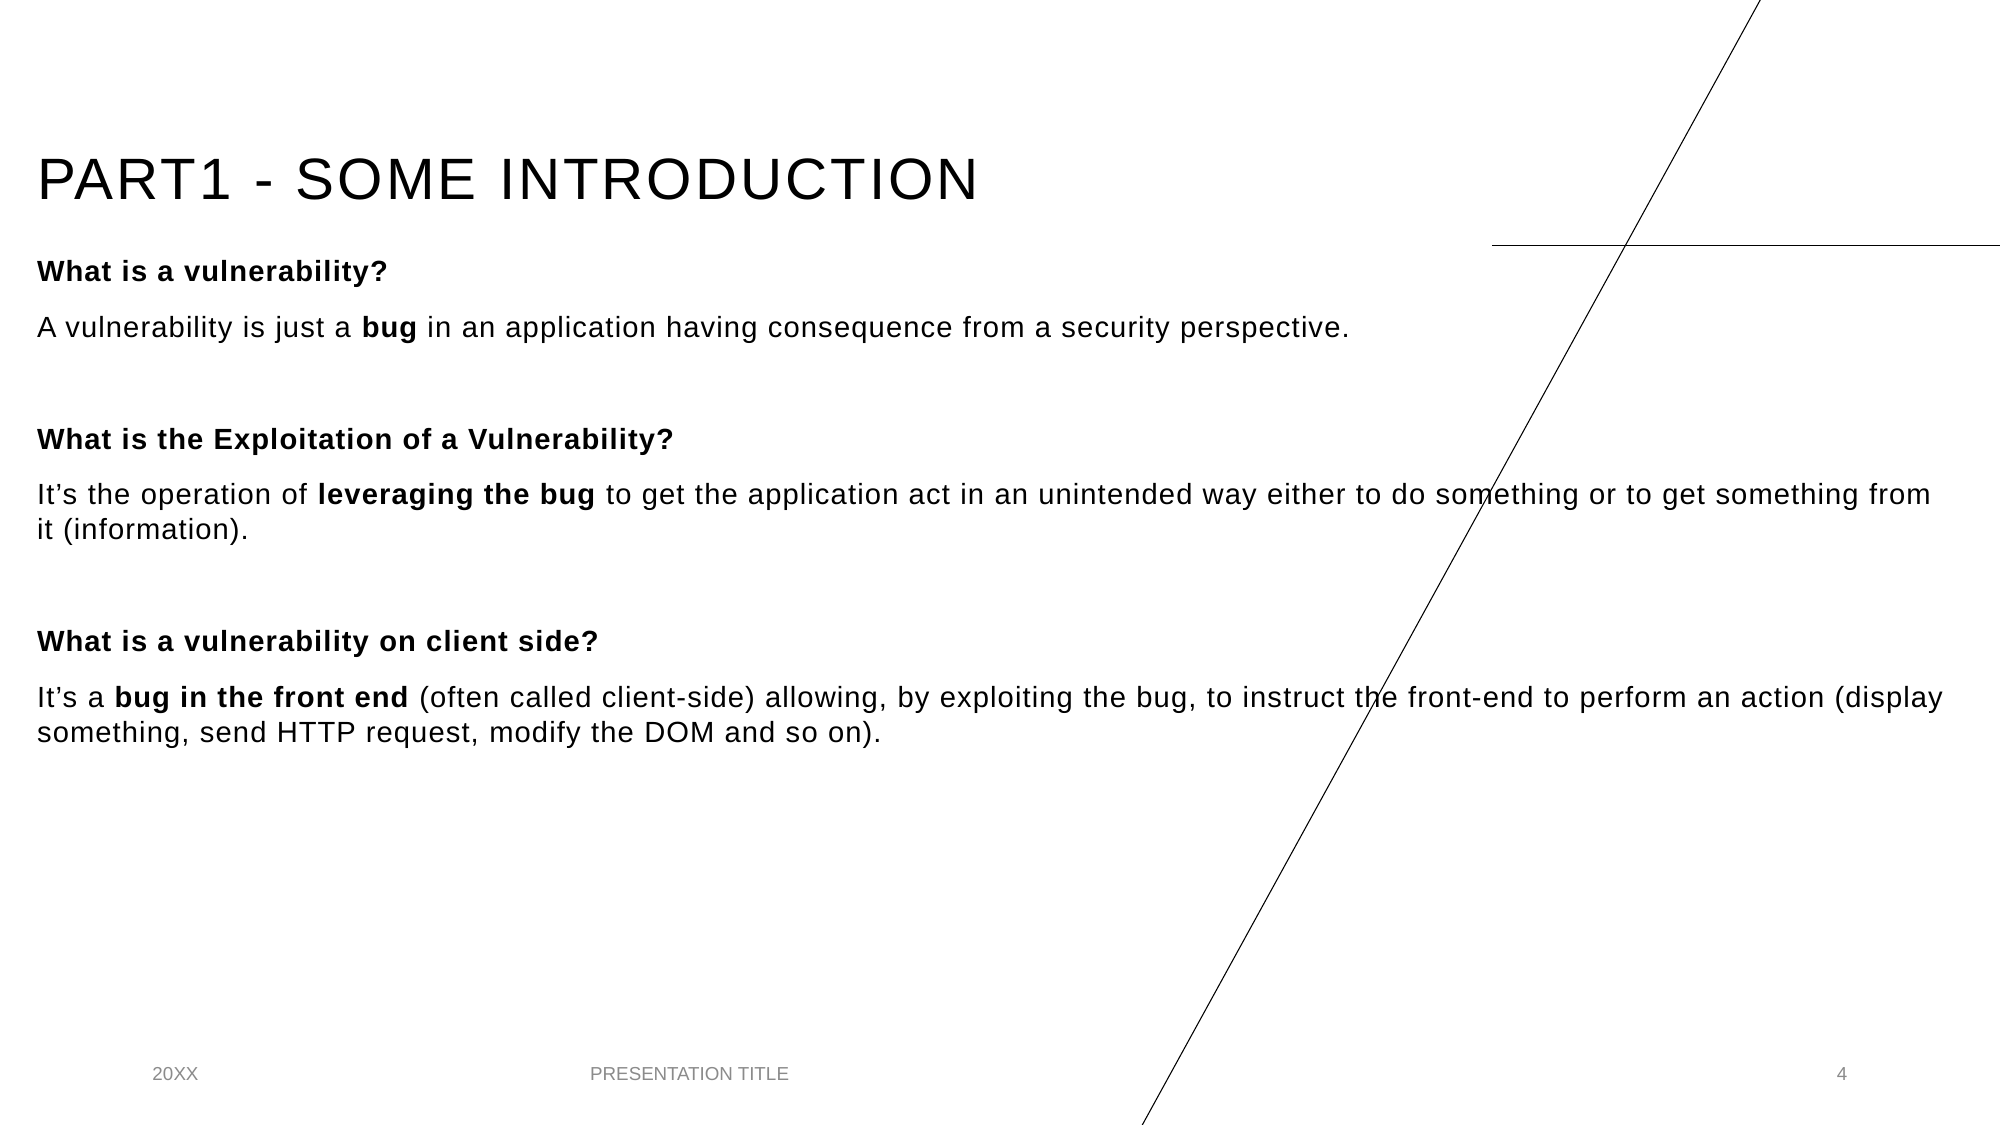

# Part1 - Some introduction
What is a vulnerability?
A vulnerability is just a bug in an application having consequence from a security perspective.

What is the Exploitation of a Vulnerability?
It’s the operation of leveraging the bug to get the application act in an unintended way either to do something or to get something from it (information).

What is a vulnerability on client side?
It’s a bug in the front end (often called client-side) allowing, by exploiting the bug, to instruct the front-end to perform an action (display something, send HTTP request, modify the DOM and so on).

20XX
PRESENTATION TITLE
4